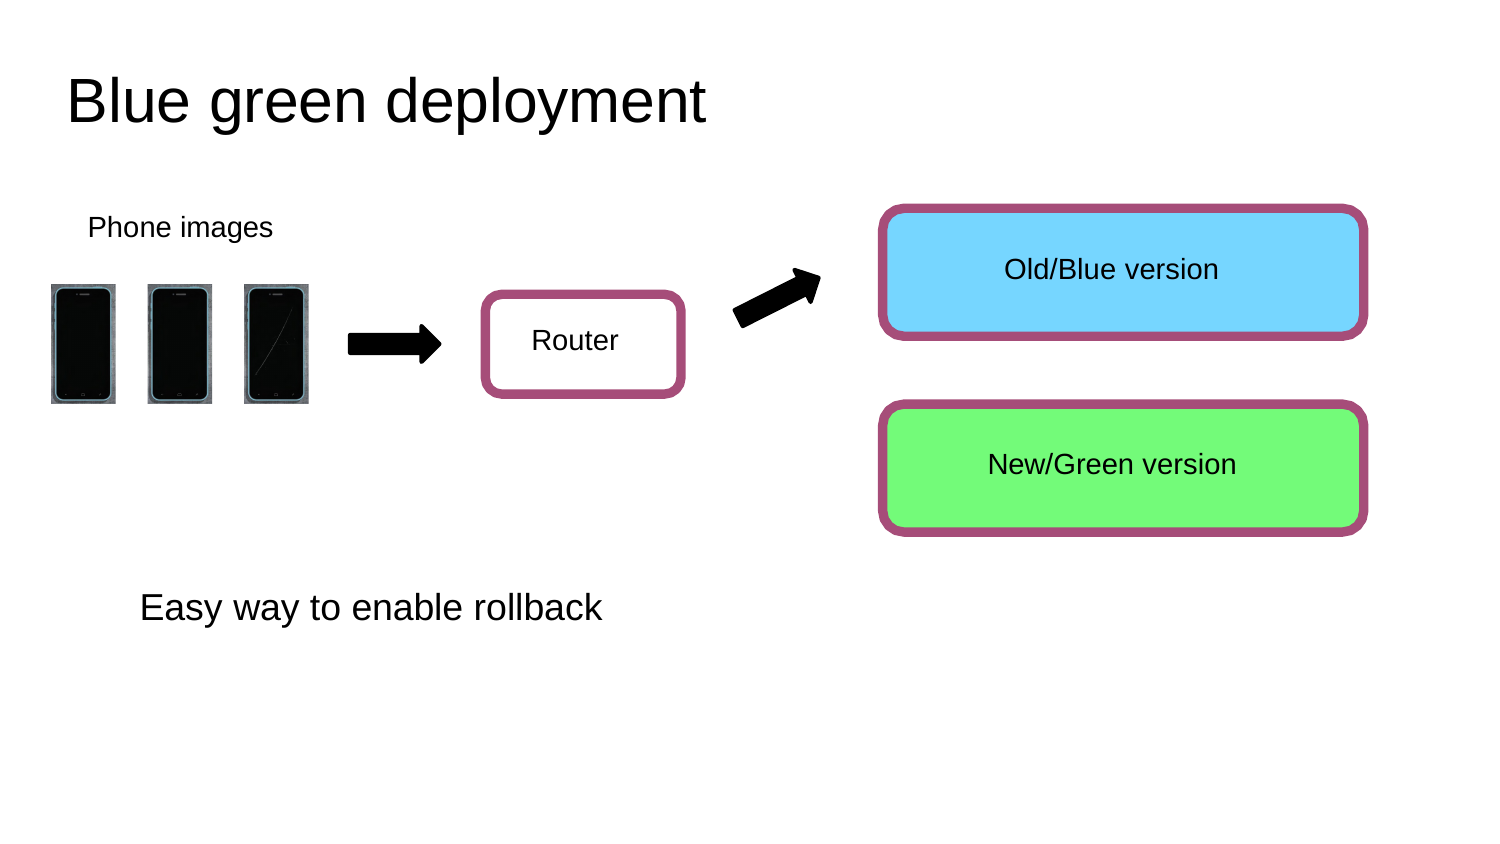

Blue green deployment

Phone images
Old/Blue version

Router

New/Green version
Easy way to enable rollback